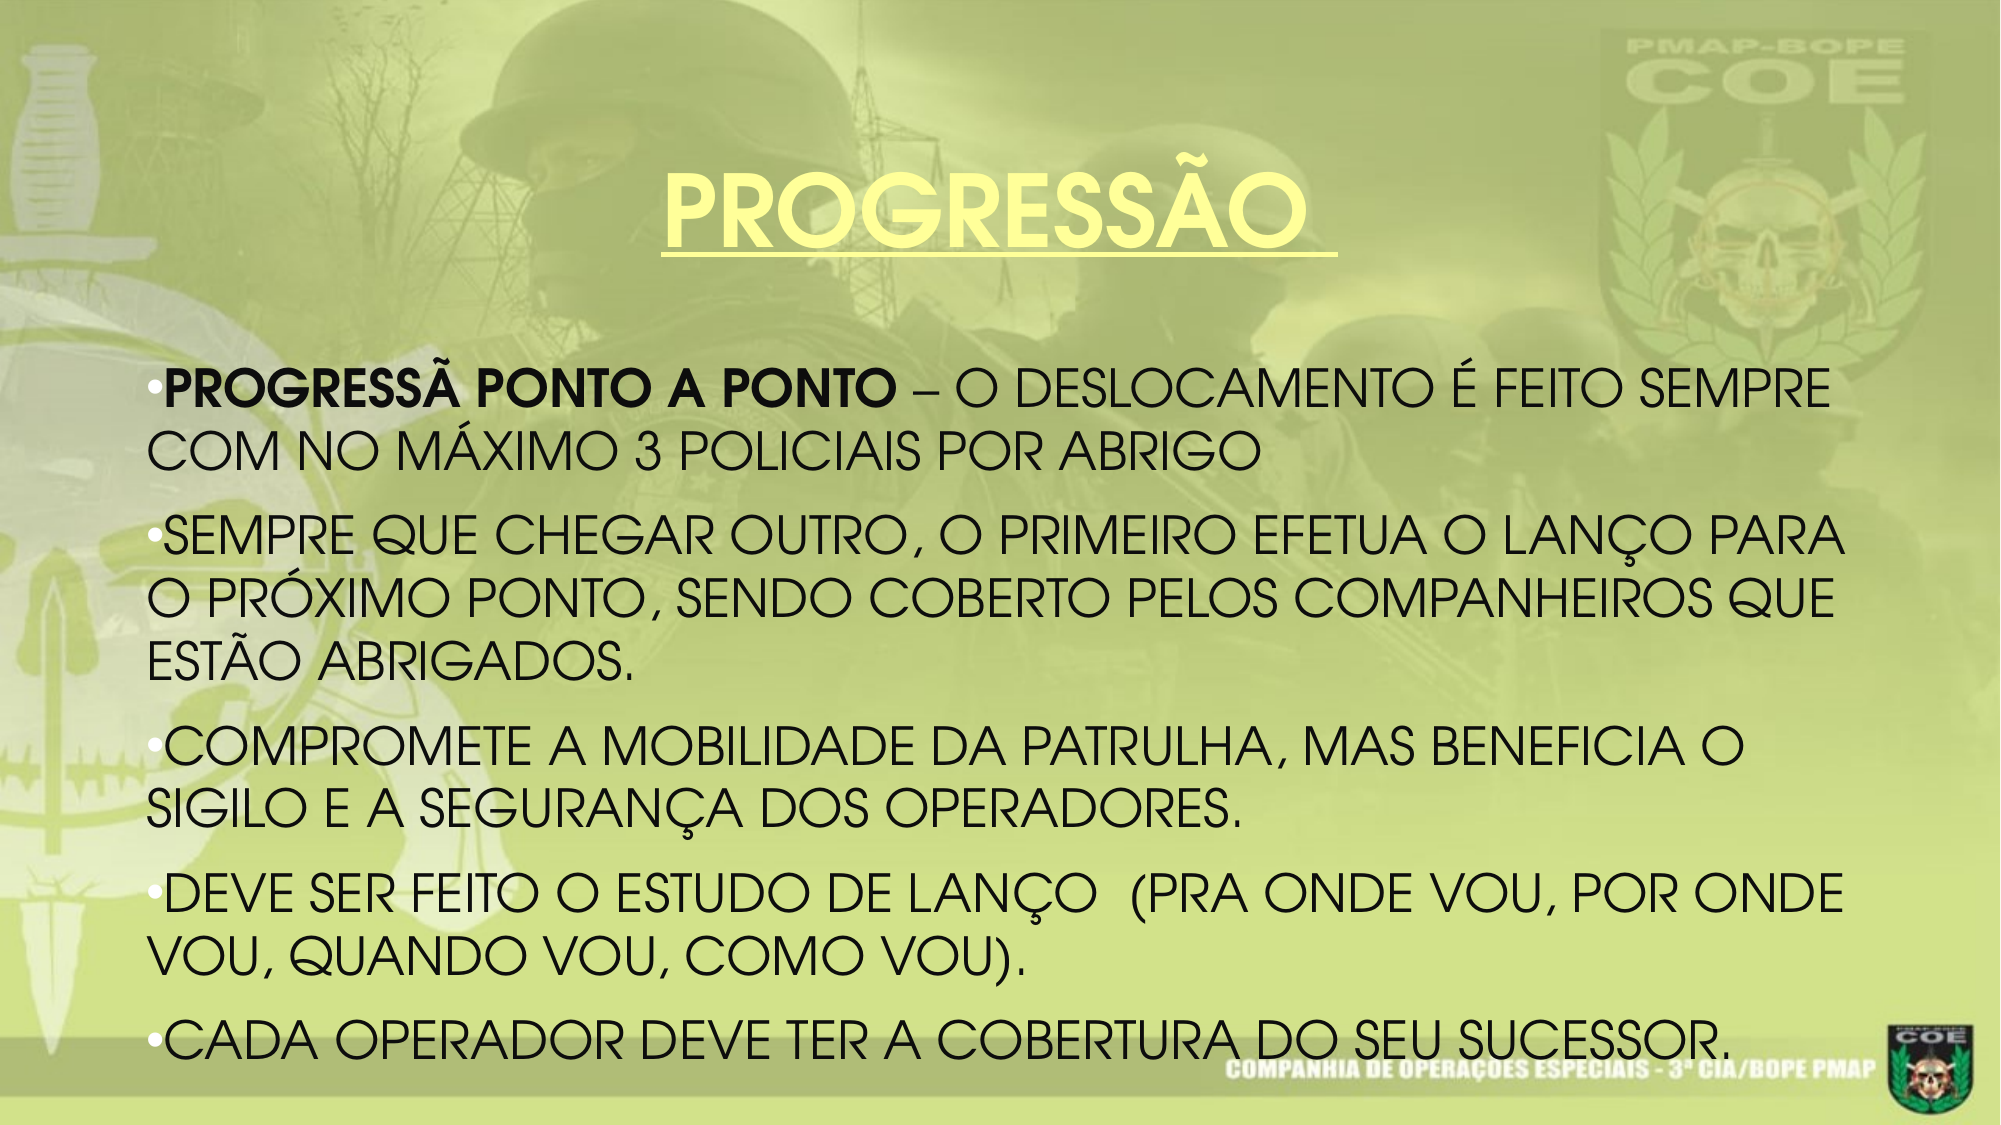

# Progressão

Progressã Ponto a Ponto – O deslocamento é feito sempre com no máximo 3 policiais por abrigo
sempre que chegar outro, o primeiro efetua o lanço para o próximo ponto, sendo coberto pelos companheiros que
estão abrigados.
Compromete a mobilidade da patrulha, mas beneficia o sigilo e a segurança dos operadores.
Deve ser feito o Estudo de lanço  (pra onde vou, por onde vou, quando vou, como vou).
cada operador deve ter a cobertura do seu sucessor.